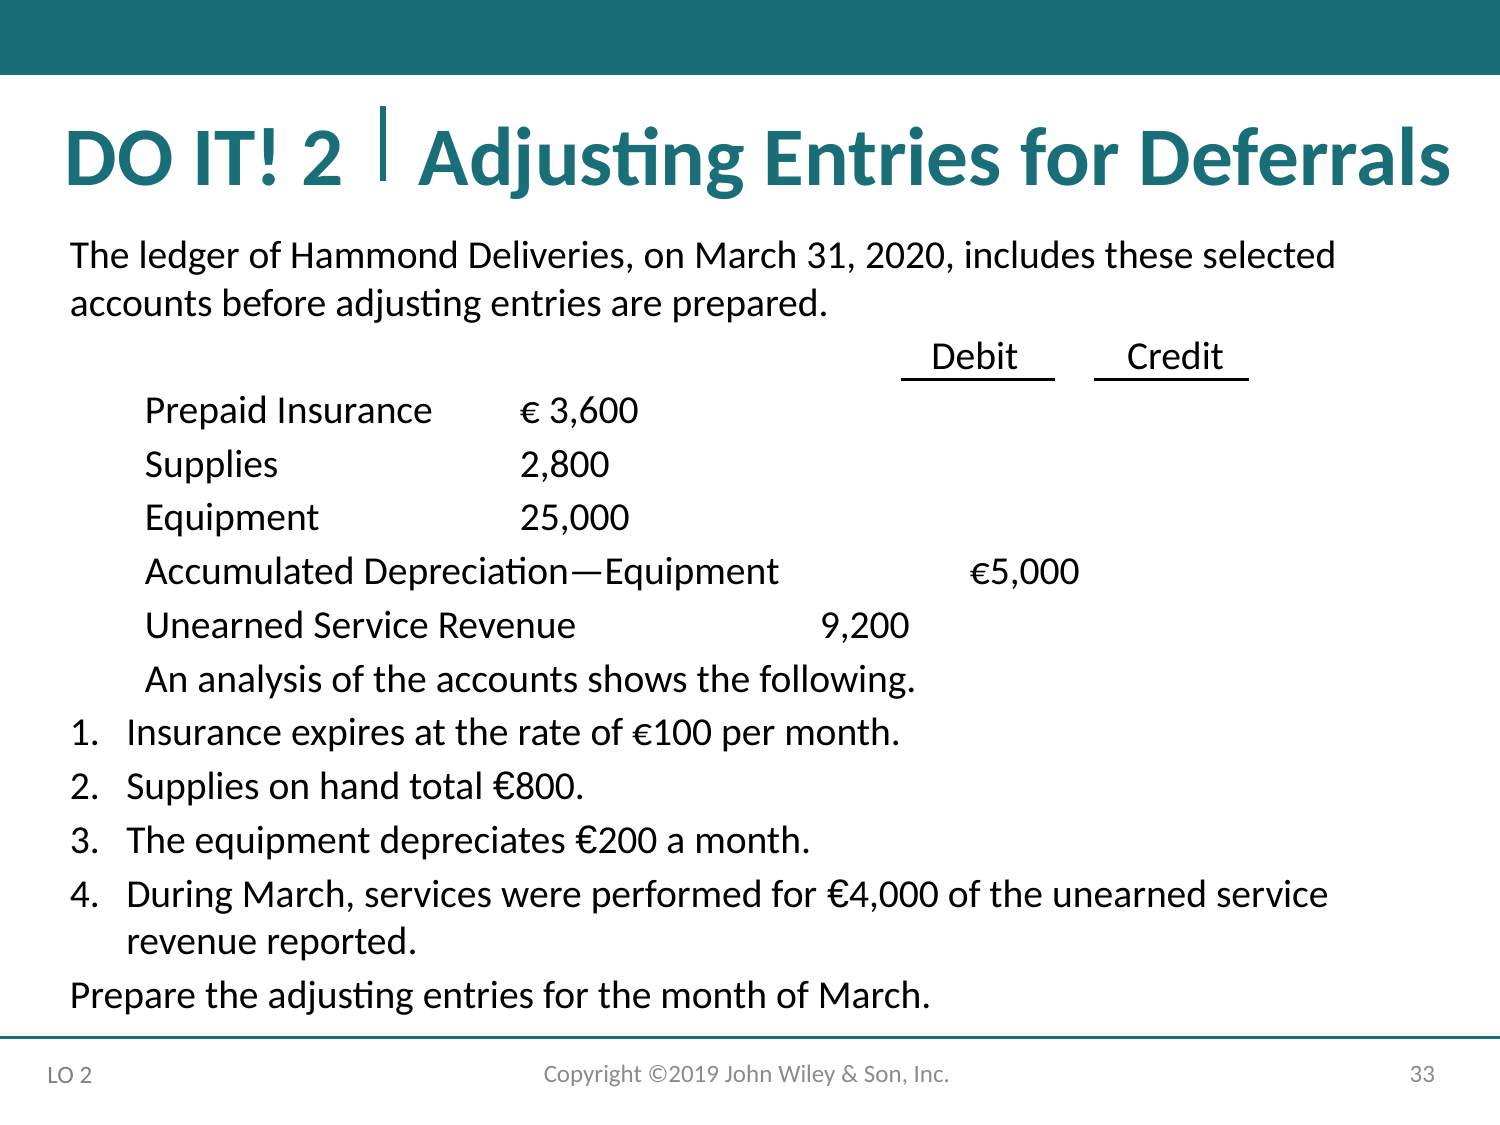

# DO IT! 2    Adjusting Entries for Deferrals
The ledger of Hammond Deliveries, on March 31, 2020, includes these selected accounts before adjusting entries are prepared.
	Debit 	Credit
Prepaid Insurance 	€ 3,600
Supplies 		2,800
Equipment 		25,000
Accumulated Depreciation—Equipment 		€5,000
Unearned Service Revenue 		9,200
An analysis of the accounts shows the following.
Insurance expires at the rate of €100 per month.
Supplies on hand total €800.
The equipment depreciates €200 a month.
During March, services were performed for €4,000 of the unearned service revenue reported.
Prepare the adjusting entries for the month of March.
Copyright ©2019 John Wiley & Son, Inc.
33
LO 2